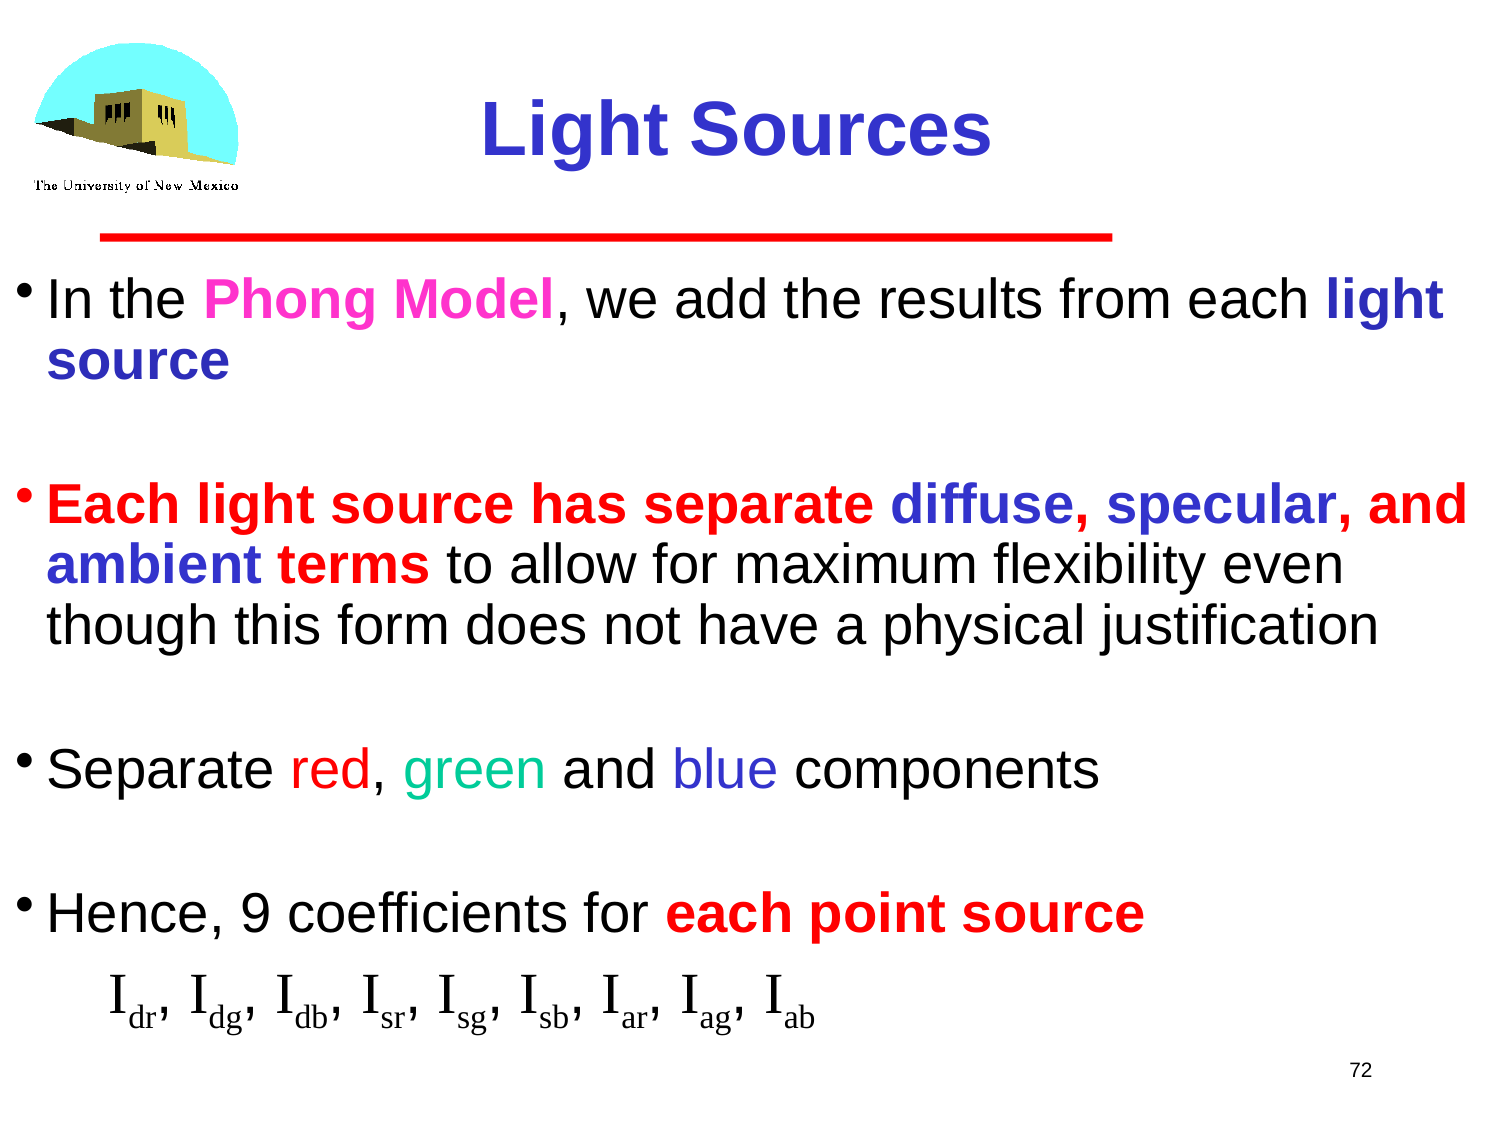

Light Sources
In the Phong Model, we add the results from each light source

Each light source has separate diffuse, specular, and ambient terms to allow for maximum flexibility even though this form does not have a physical justification

Separate red, green and blue components

Hence, 9 coefficients for each point source
Idr, Idg, Idb, Isr, Isg, Isb, Iar, Iag, Iab
72